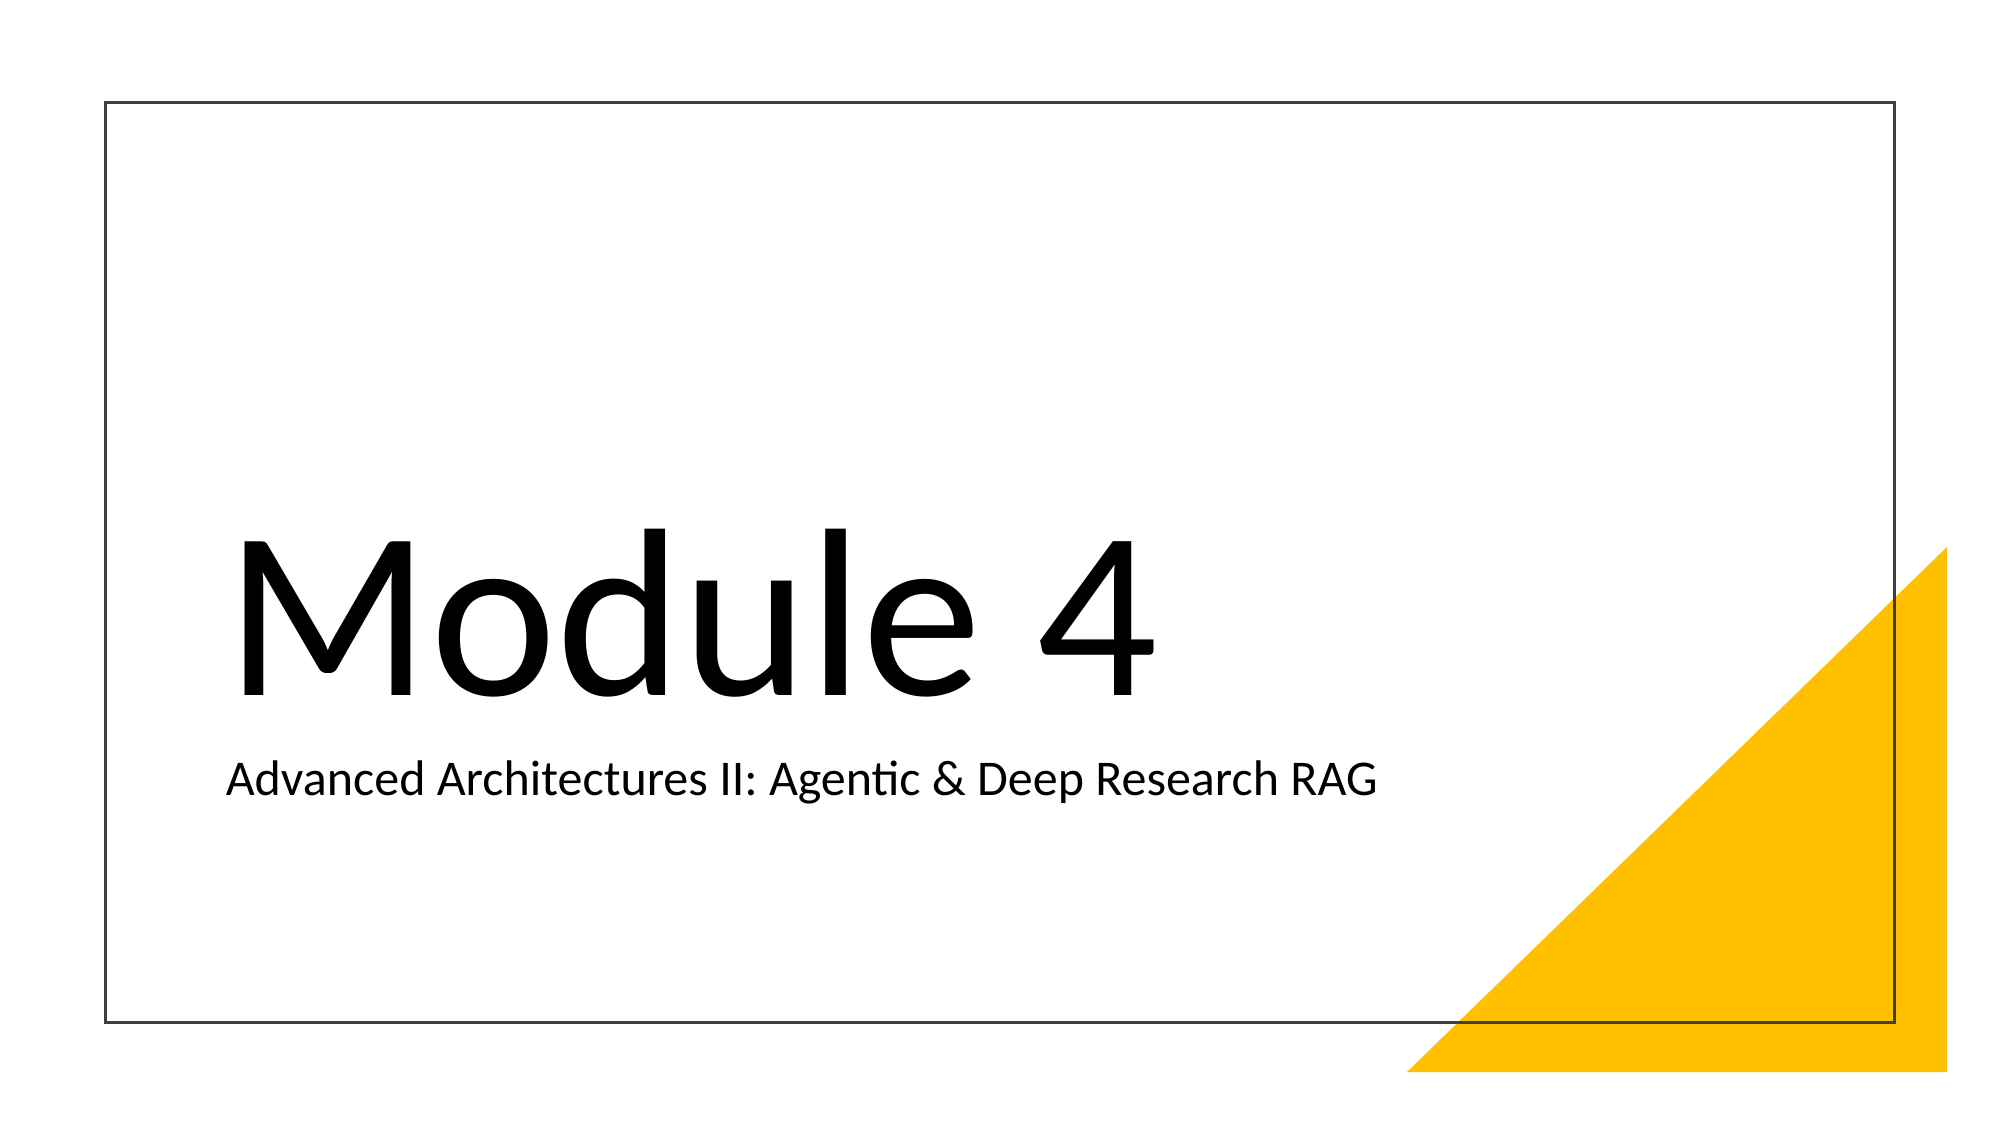

Module 4

Advanced Architectures II: Agentic & Deep Research RAG